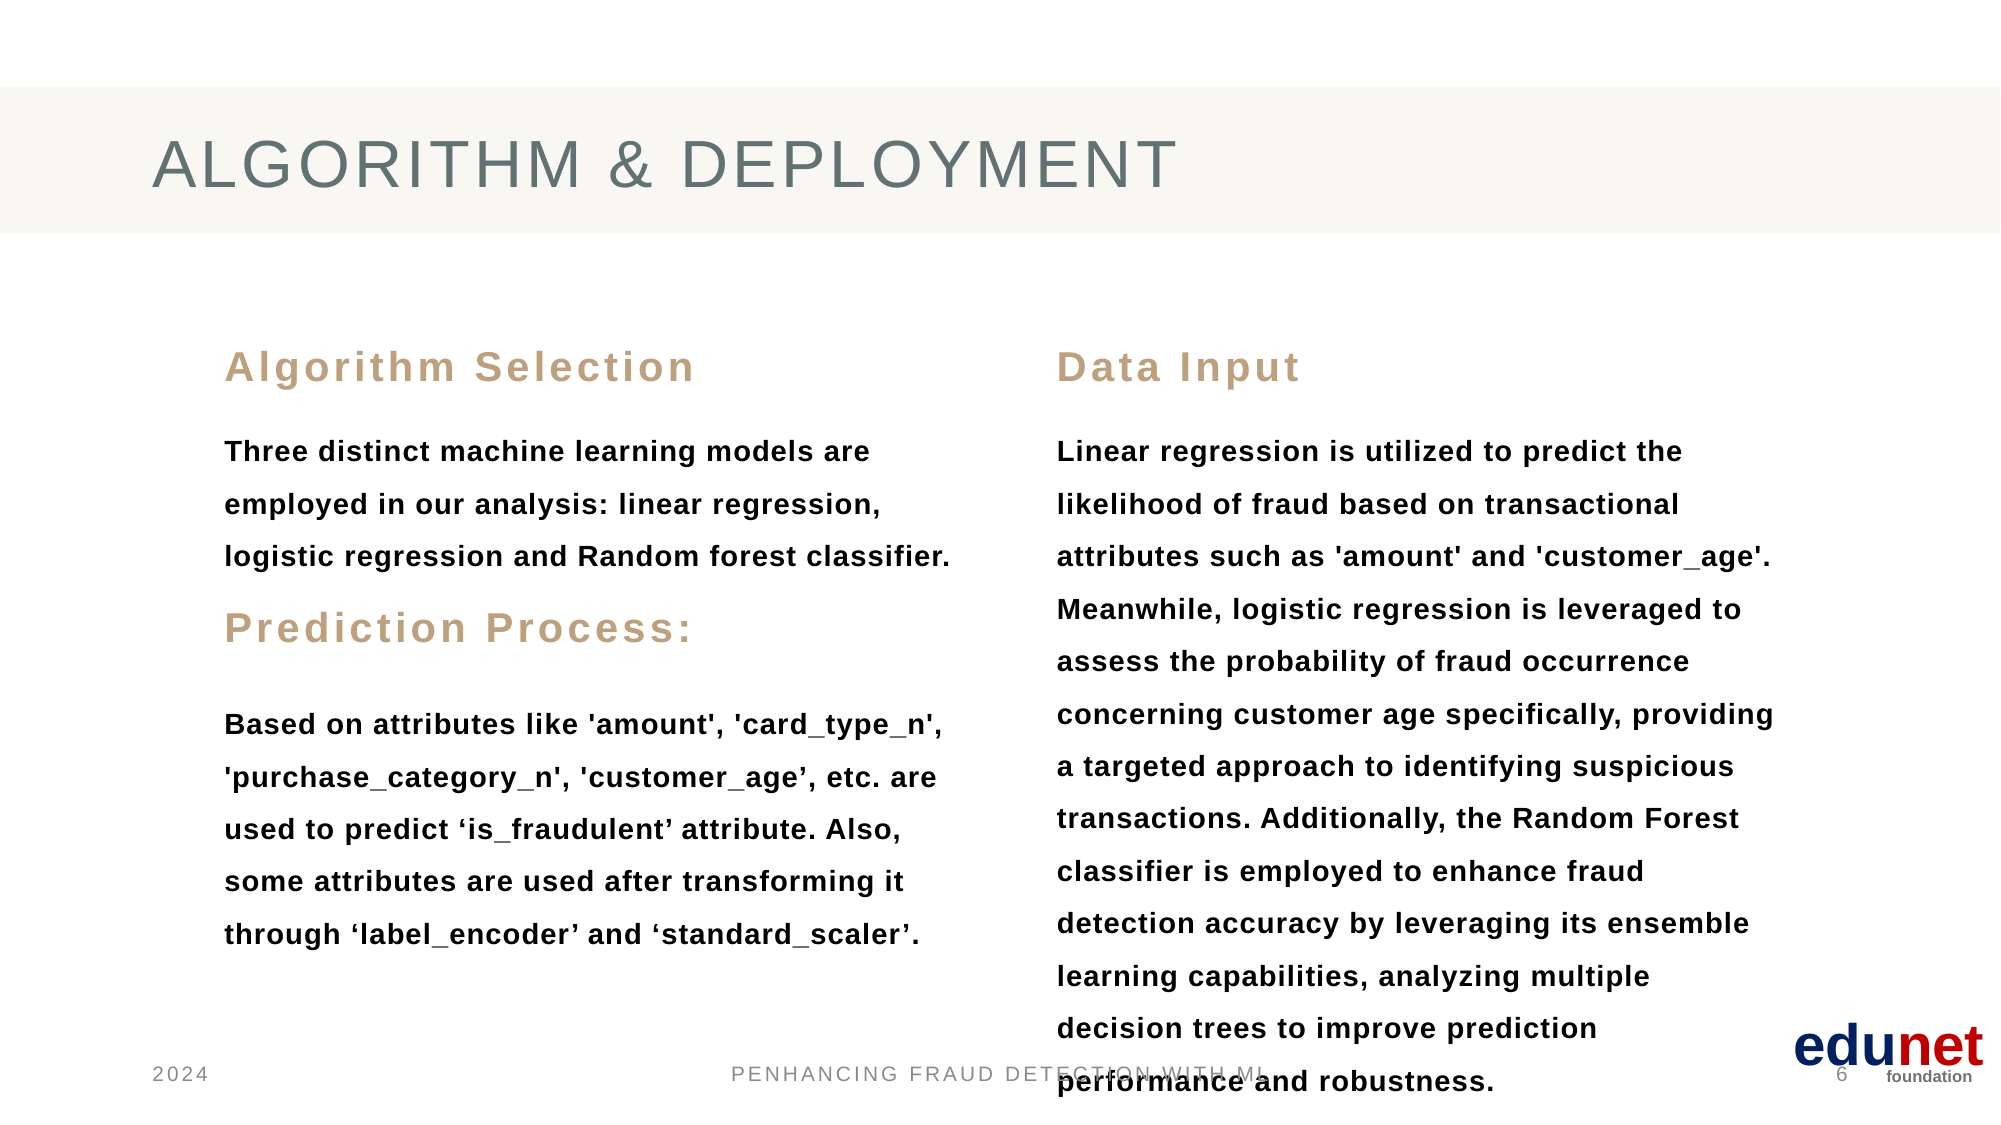

# Algorithm & Deployment
Data Input​
Algorithm Selection
Linear regression is utilized to predict the likelihood of fraud based on transactional attributes such as 'amount' and 'customer_age'. Meanwhile, logistic regression is leveraged to assess the probability of fraud occurrence concerning customer age specifically, providing a targeted approach to identifying suspicious transactions. Additionally, the Random Forest classifier is employed to enhance fraud detection accuracy by leveraging its ensemble learning capabilities, analyzing multiple decision trees to improve prediction performance and robustness.
Three distinct machine learning models are employed in our analysis: linear regression, logistic regression and Random forest classifier.
Prediction Process:

Based on attributes like 'amount', 'card_type_n', 'purchase_category_n', 'customer_age’, etc. are used to predict ‘is_fraudulent’ attribute. Also, some attributes are used after transforming it through ‘label_encoder’ and ‘standard_scaler’.
2024
PENHANCING FRAUD DETECTION WITH ML
6